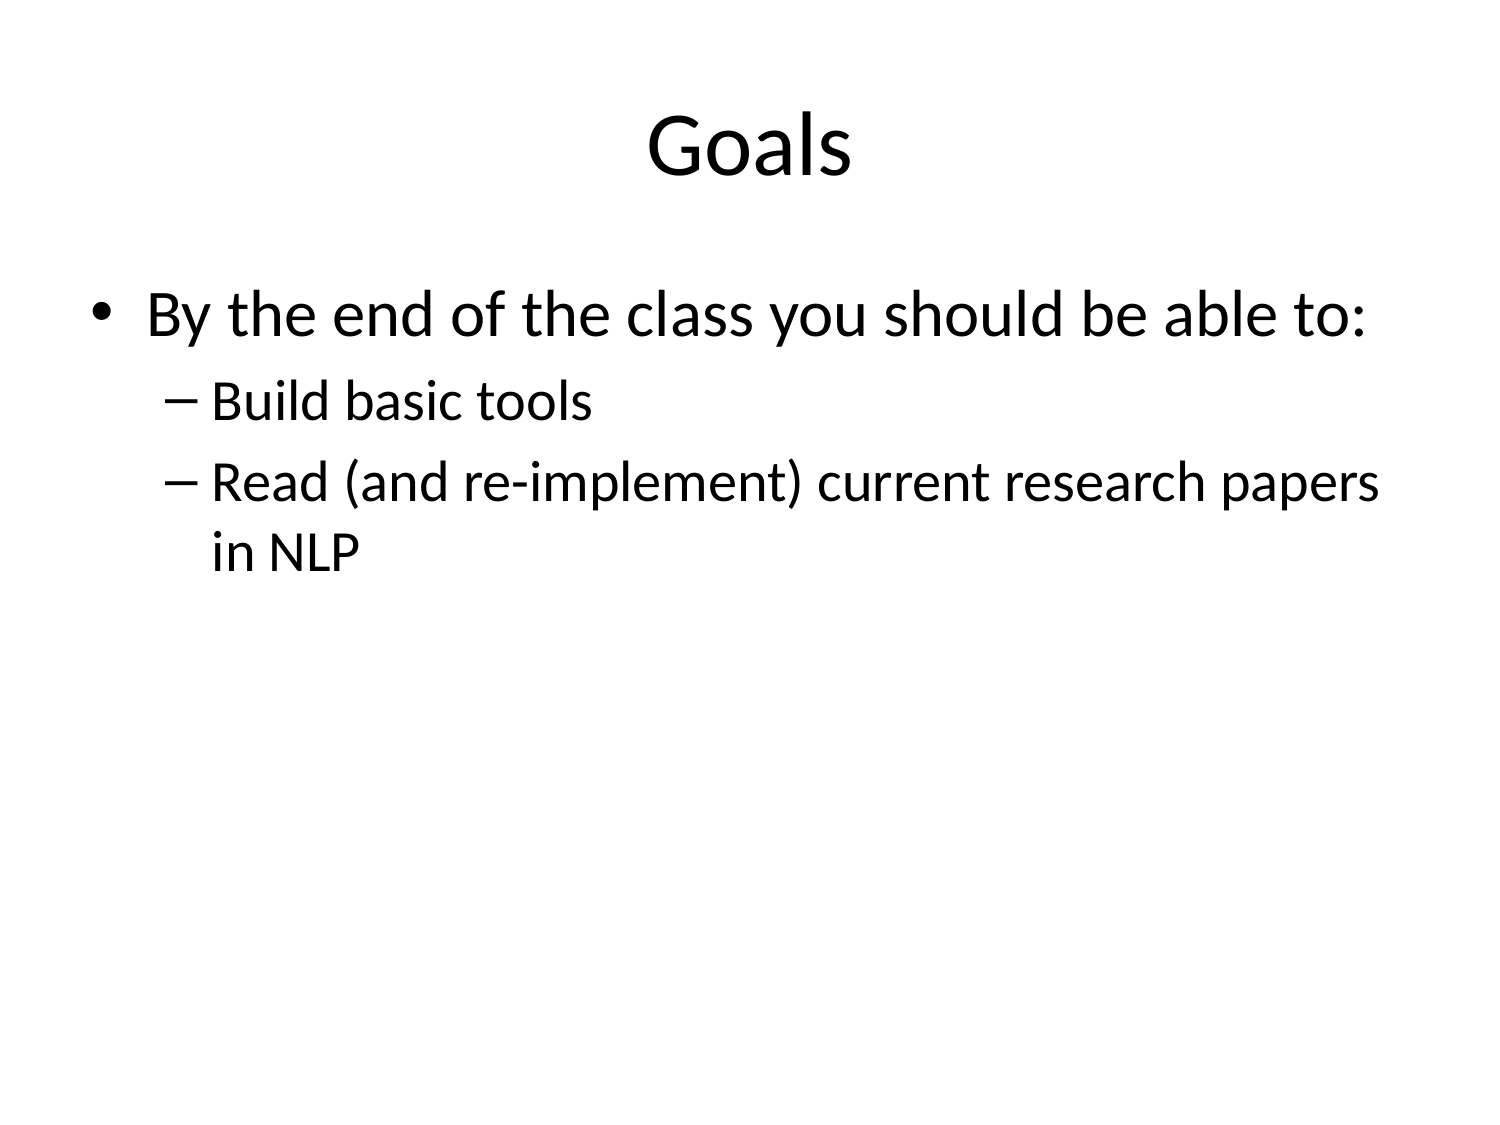

# Goals
By the end of the class you should be able to:
Build basic tools
Read (and re-implement) current research papers in NLP